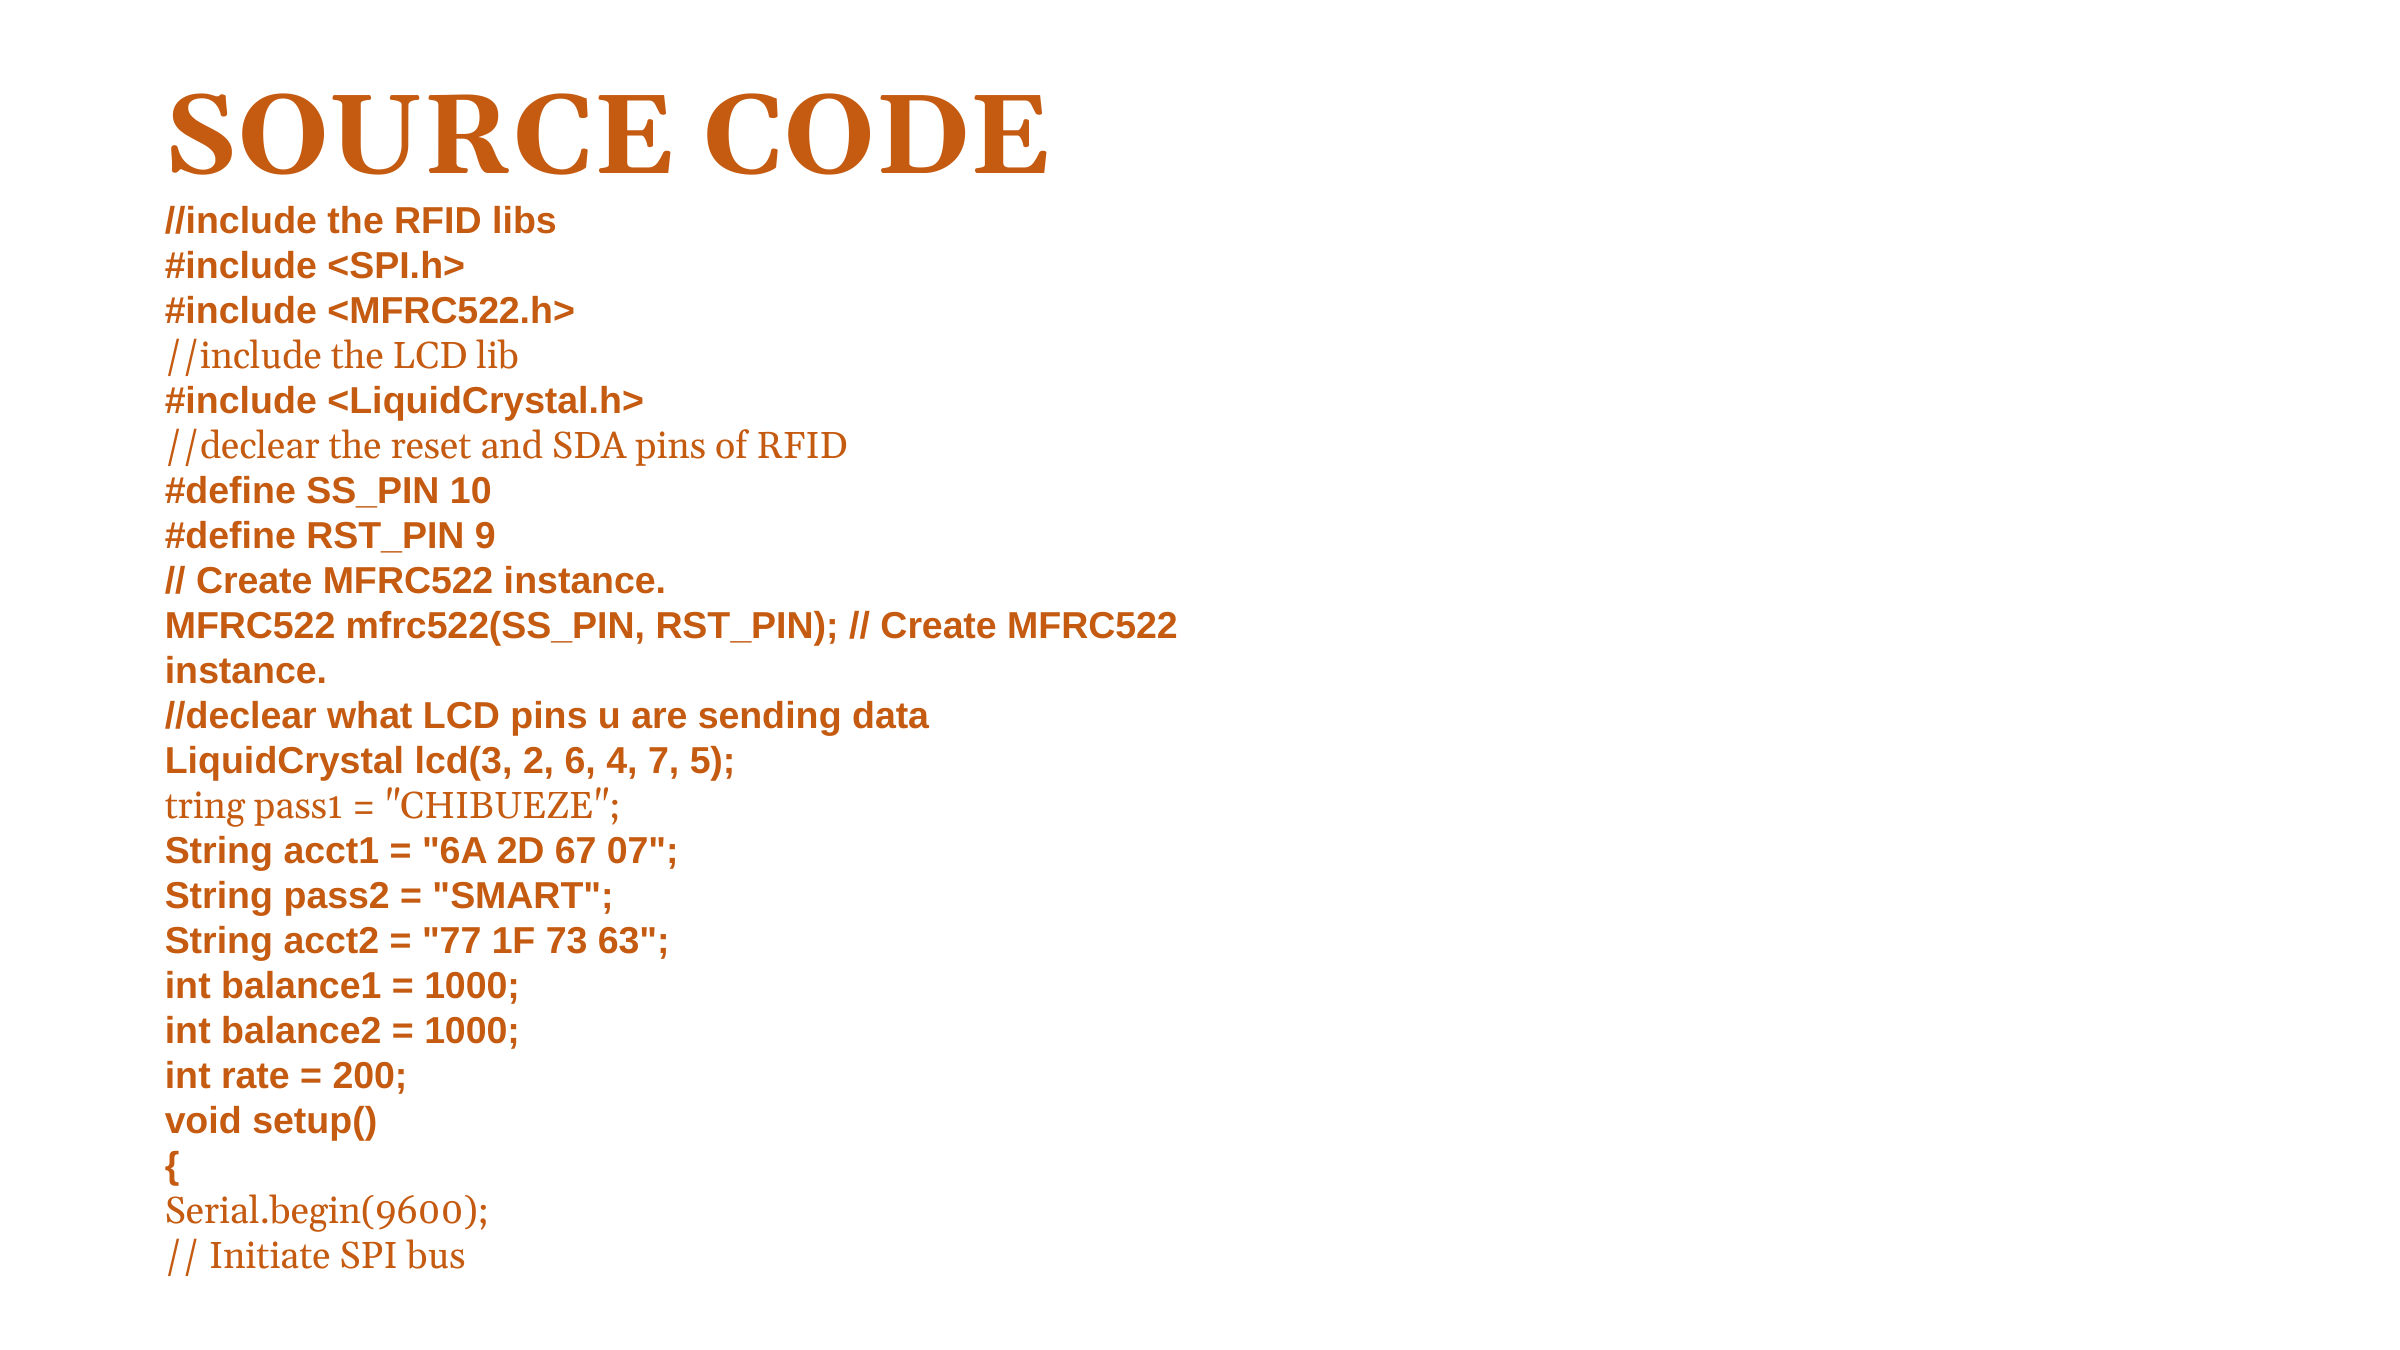

SOURCE CODE
//include the RFID libs
#include <SPI.h>
#include <MFRC522.h>
//include the LCD lib
#include <LiquidCrystal.h>
//declear the reset and SDA pins of RFID
#define SS_PIN 10
#define RST_PIN 9
// Create MFRC522 instance.
MFRC522 mfrc522(SS_PIN, RST_PIN); // Create MFRC522 instance.
//declear what LCD pins u are sending data
LiquidCrystal lcd(3, 2, 6, 4, 7, 5);
tring pass1 = "CHIBUEZE";
String acct1 = "6A 2D 67 07";
String pass2 = "SMART";
String acct2 = "77 1F 73 63";
int balance1 = 1000;
int balance2 = 1000;
int rate = 200;
void setup()
{
Serial.begin(9600);
// Initiate SPI bus